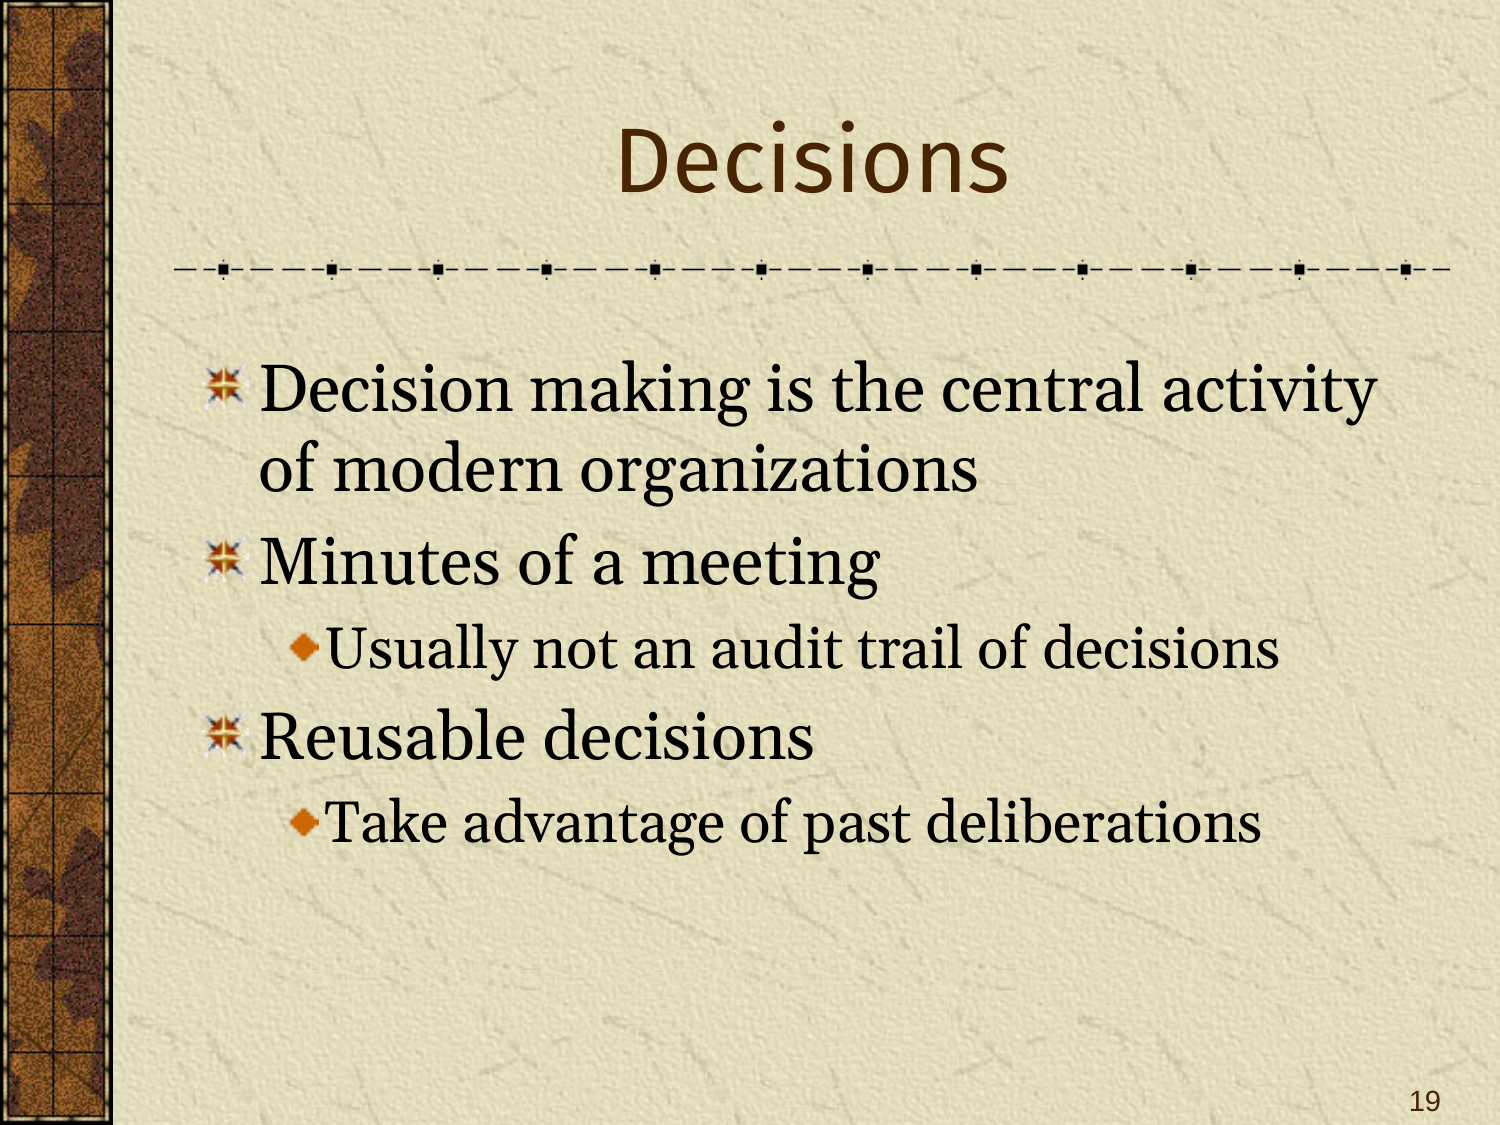

# Decisions
Decision making is the central activity of modern organizations
Minutes of a meeting
Usually not an audit trail of decisions
Reusable decisions
Take advantage of past deliberations
19